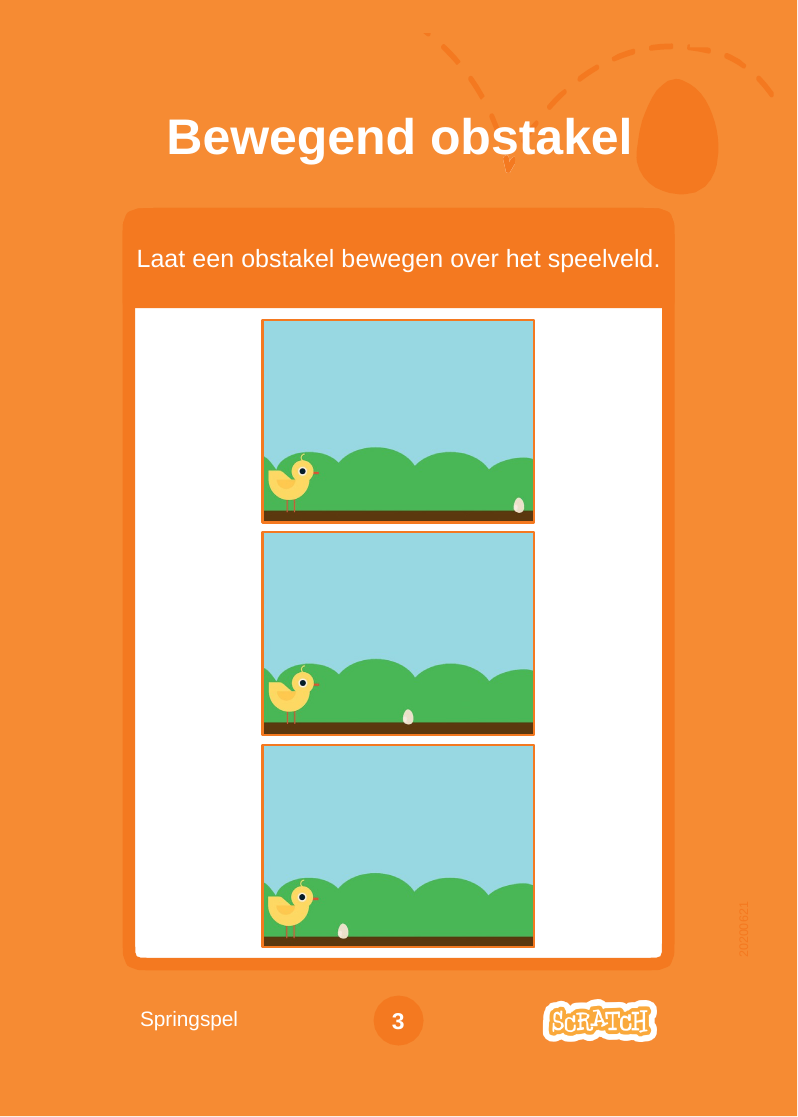

# Bewegend obstakel

Laat een obstakel bewegen over het speelveld.

20200621

Springspel
3